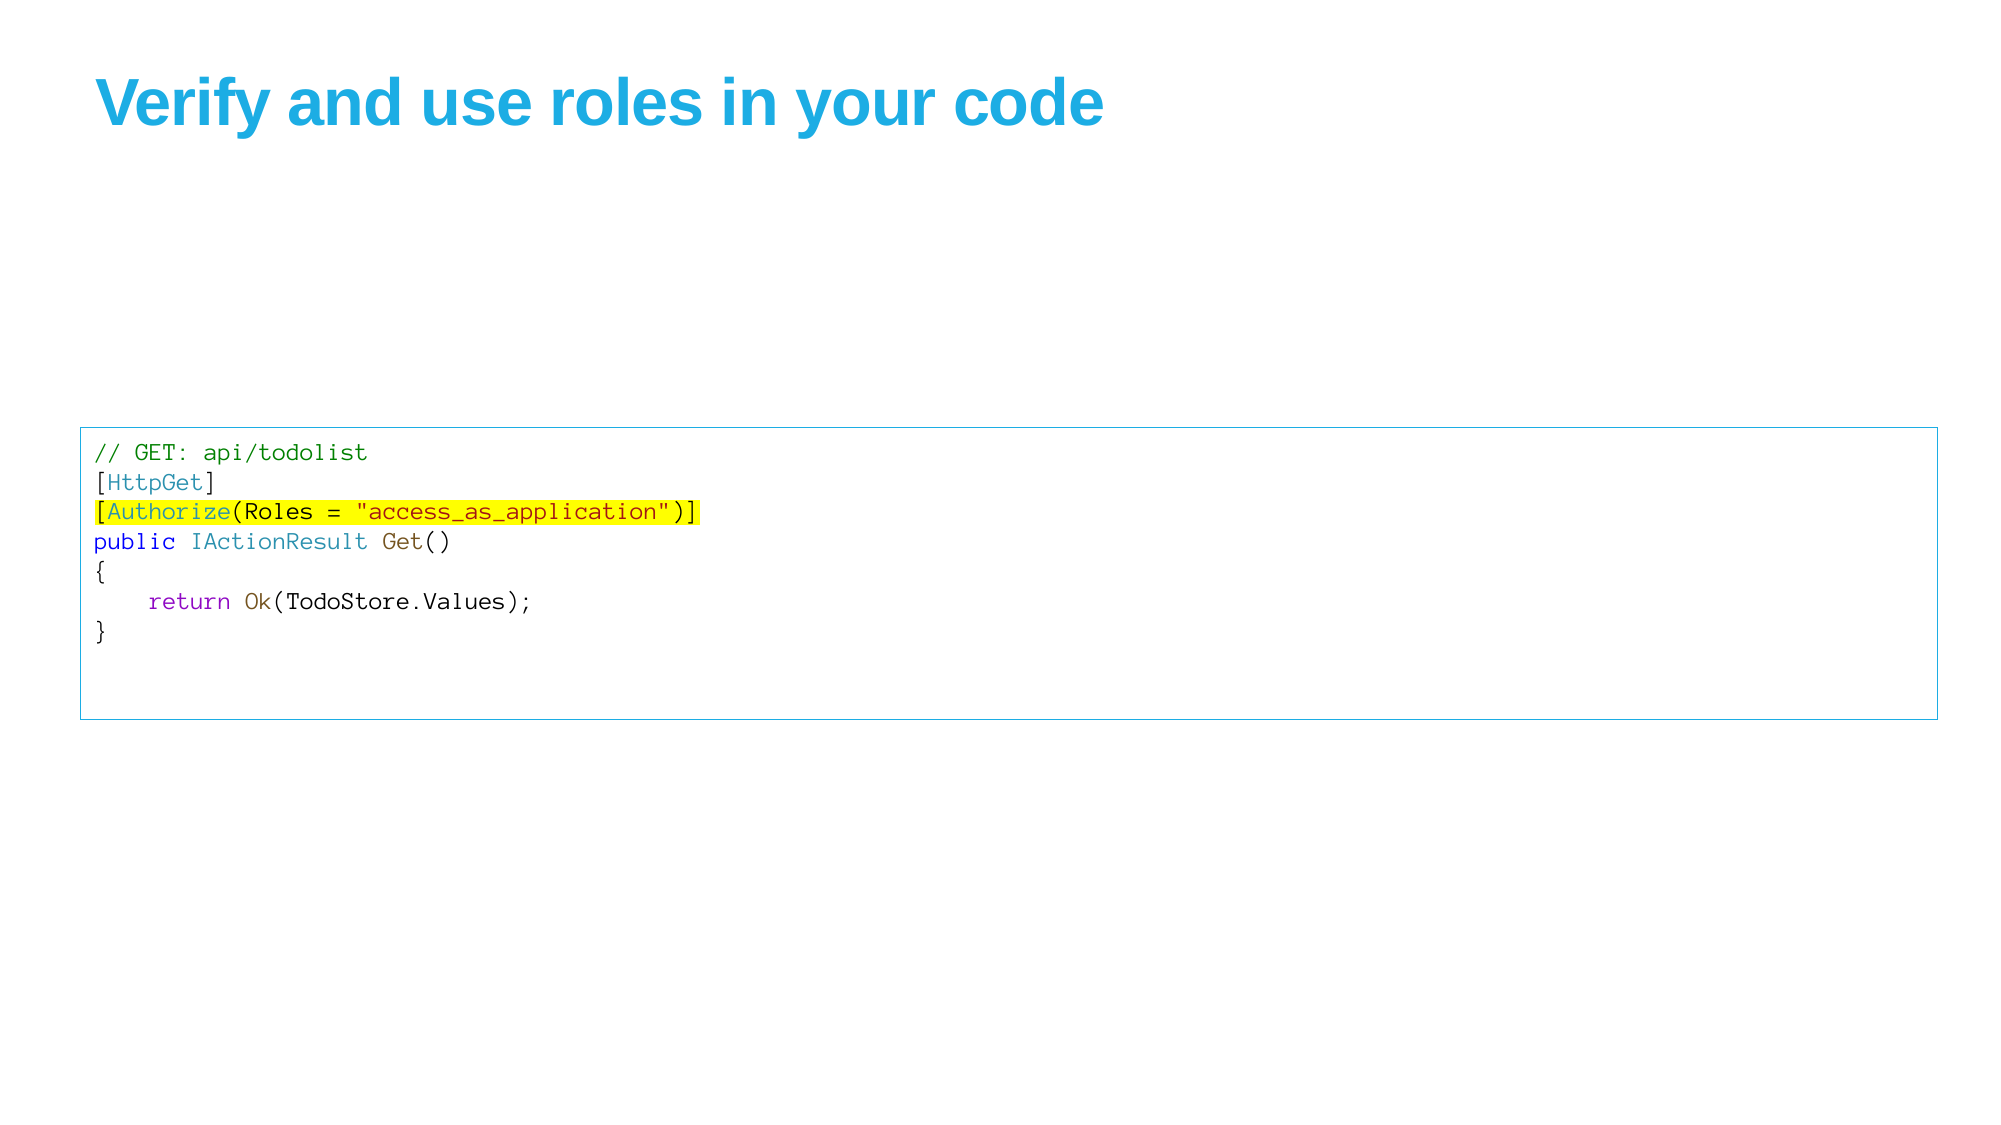

# Verify and use roles in your code

// GET: api/todolist
[HttpGet]
[Authorize(Roles = "access_as_application")]
public IActionResult Get()
{
    return Ok(TodoStore.Values);
}